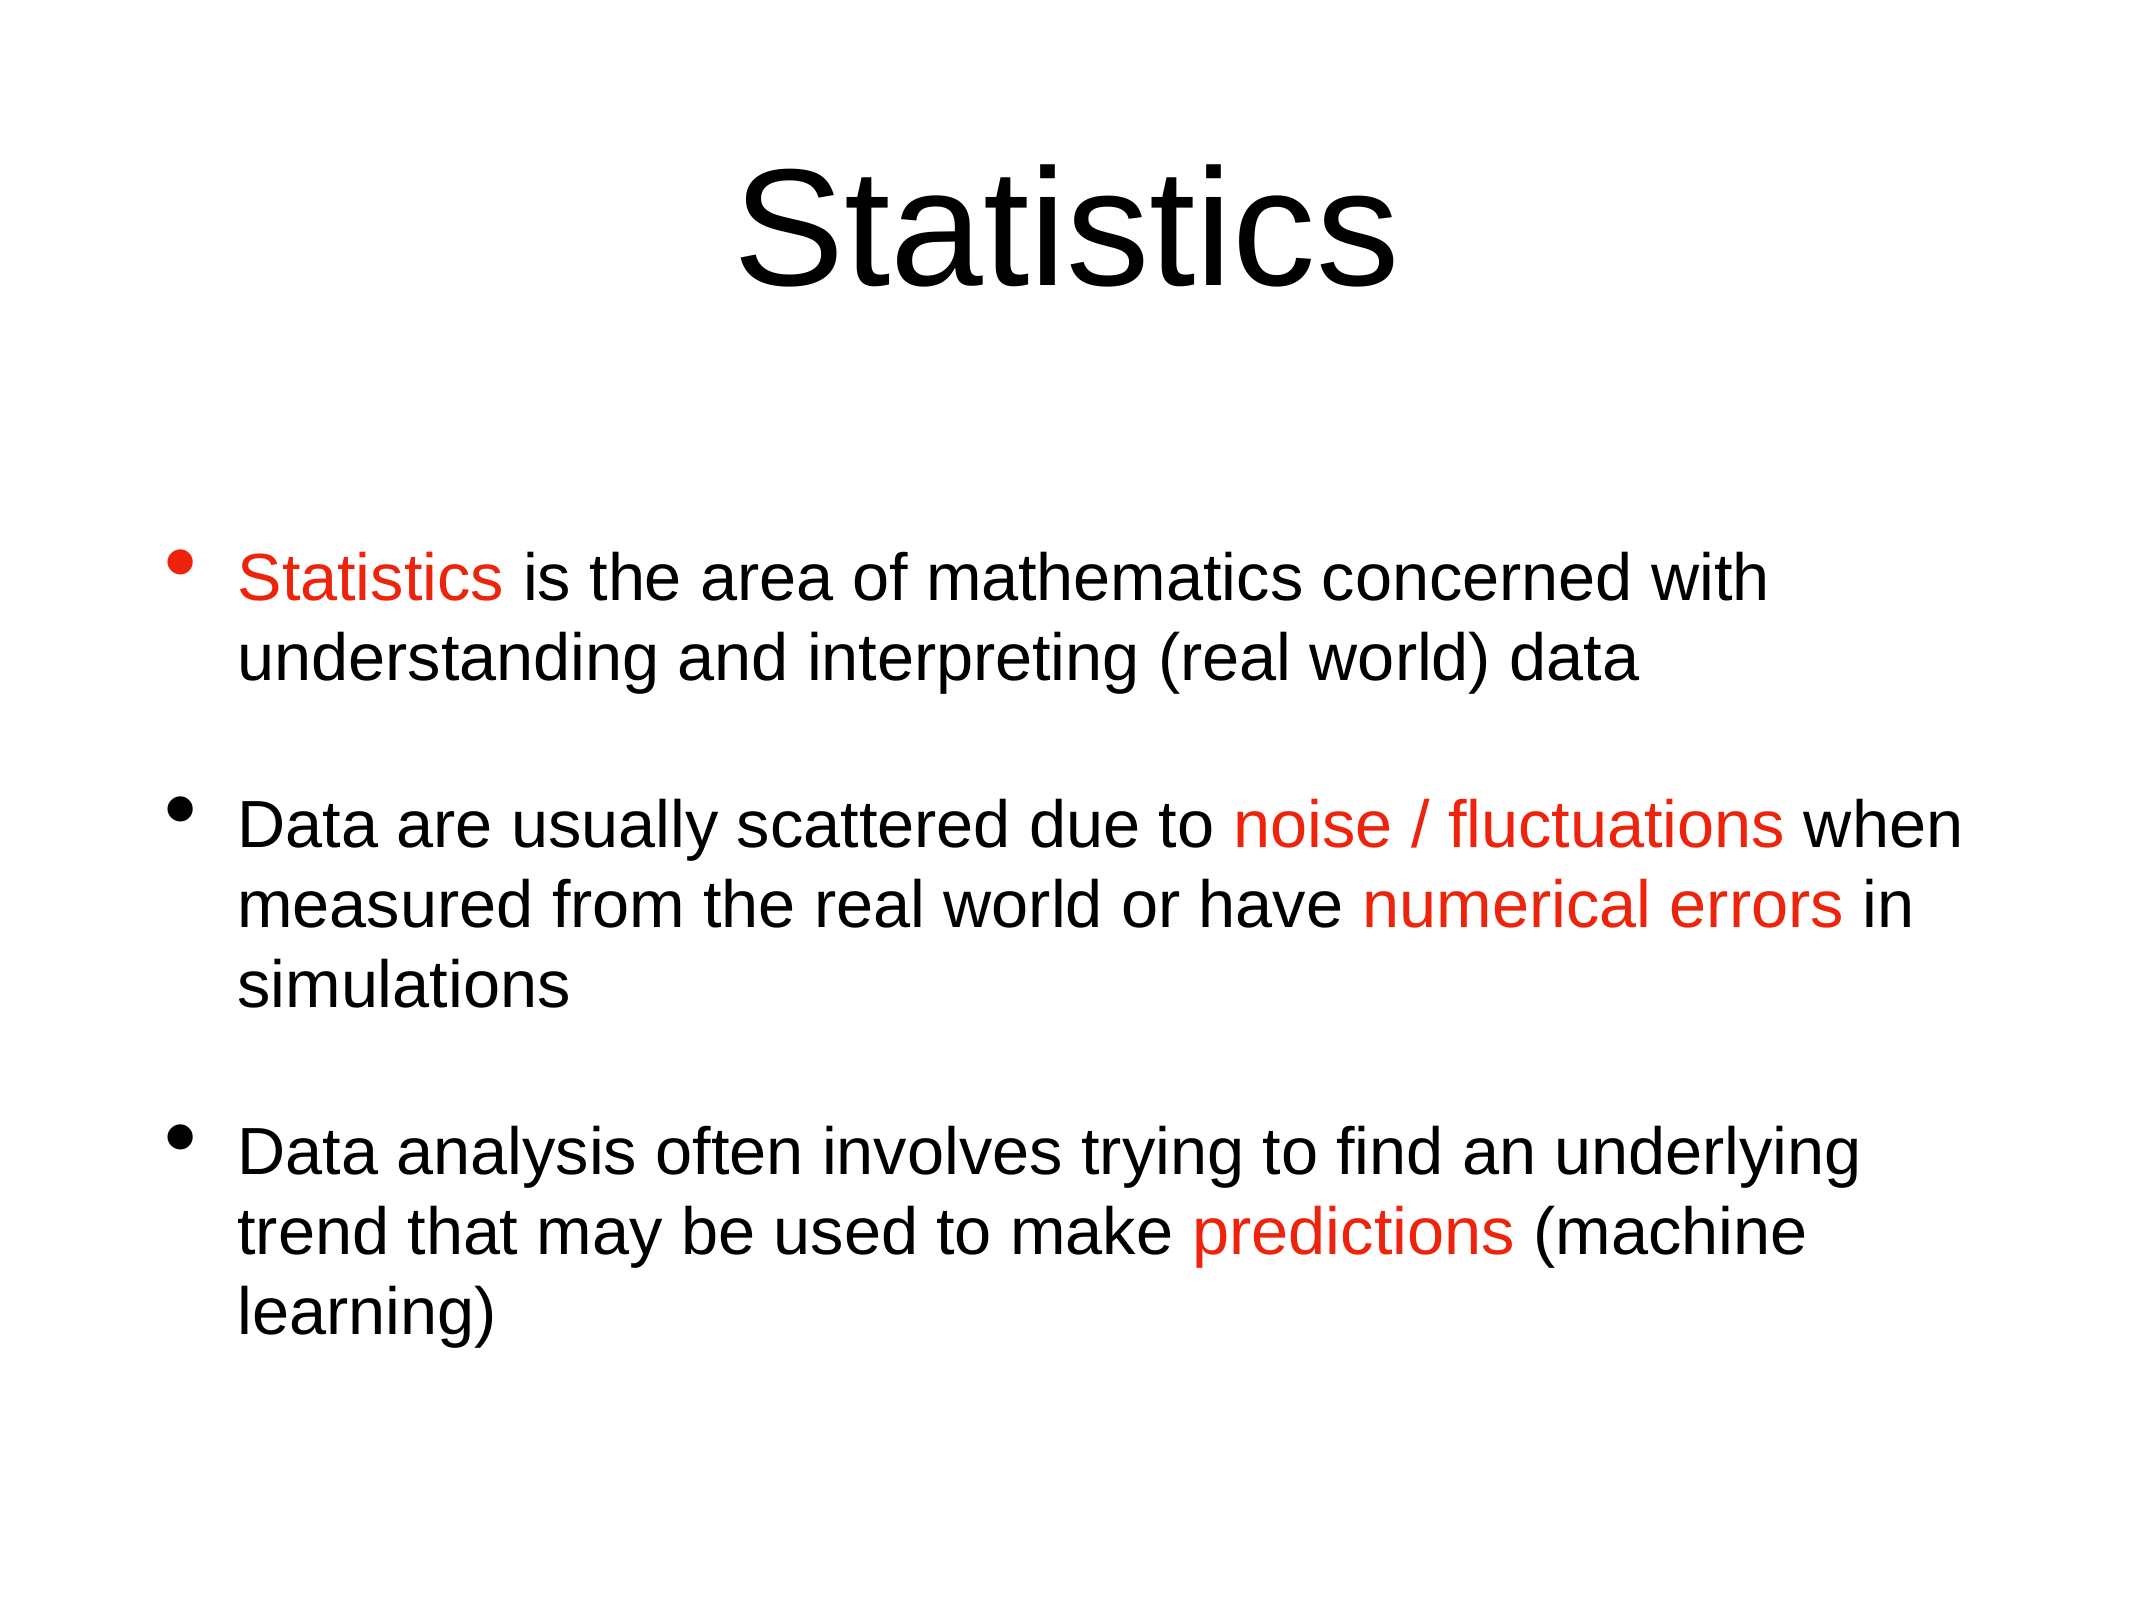

# Statistics
Statistics is the area of mathematics concerned with understanding and interpreting (real world) data
Data are usually scattered due to noise / fluctuations when measured from the real world or have numerical errors in simulations
Data analysis often involves trying to find an underlying trend that may be used to make predictions (machine learning)